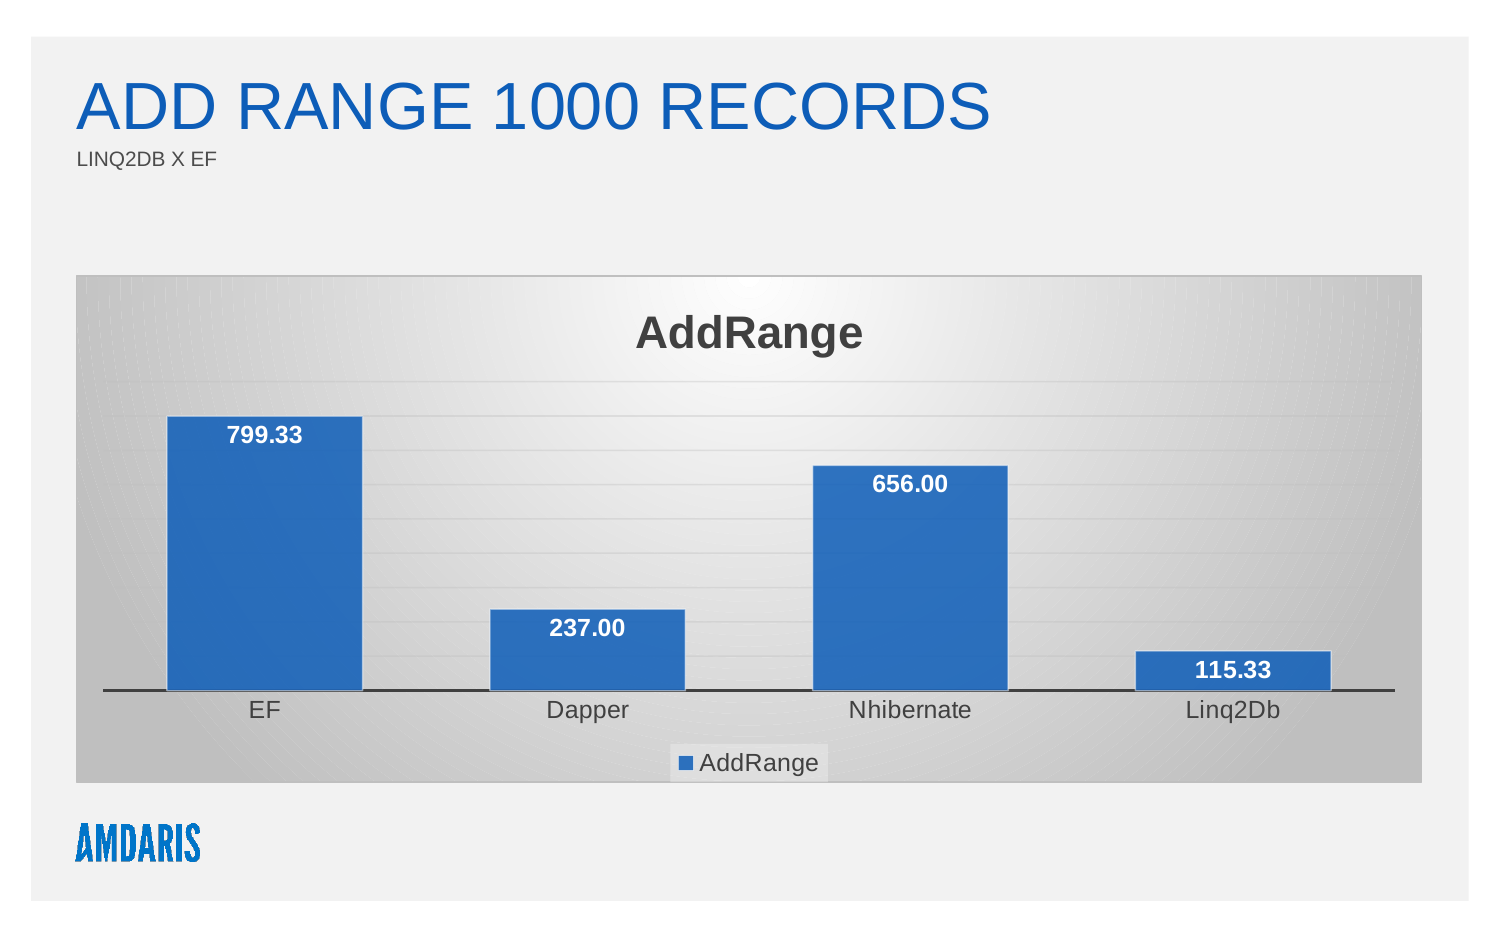

Add Range 1000 records

Linq2DB x EF

### Chart:

| Category | AddRange |
|---|---|
| EF | 799.3333333333334 |
| Dapper | 237.0 |
| Nhibernate | 656.0 |
| Linq2Db | 115.33333333333333 |